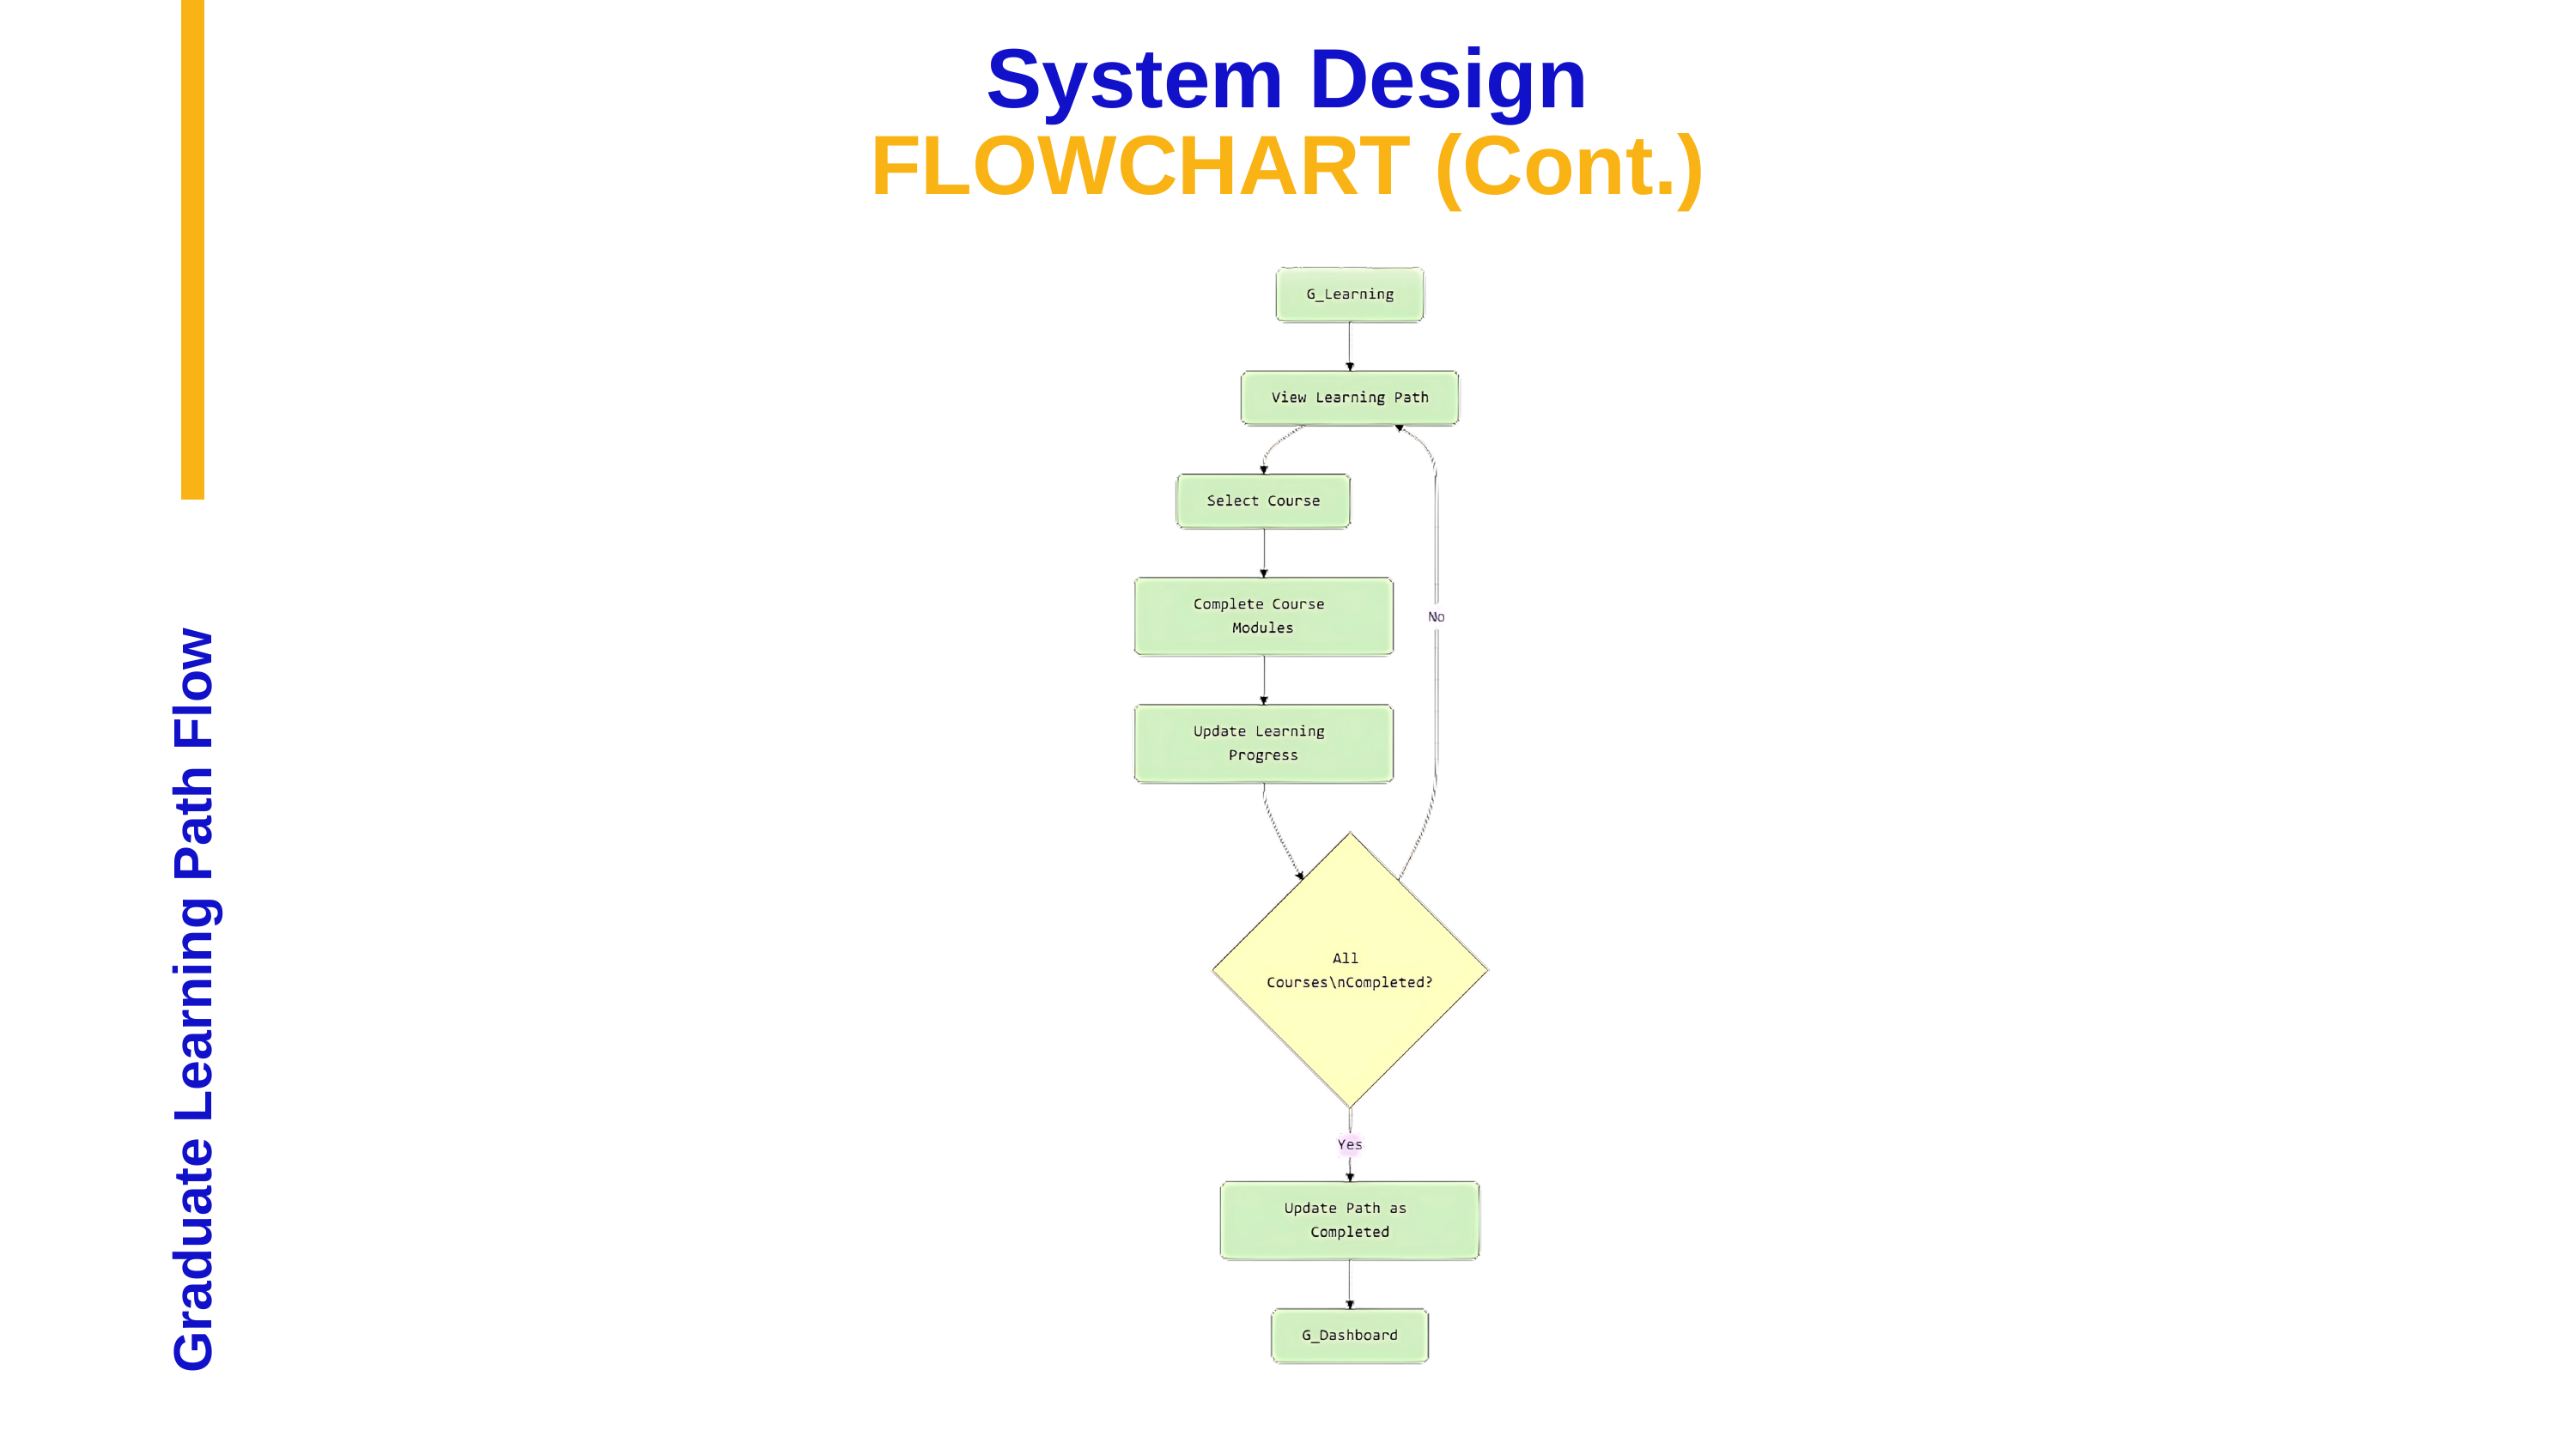

System Design
FLOWCHART (Cont.)

Graduate Learning Path Flow